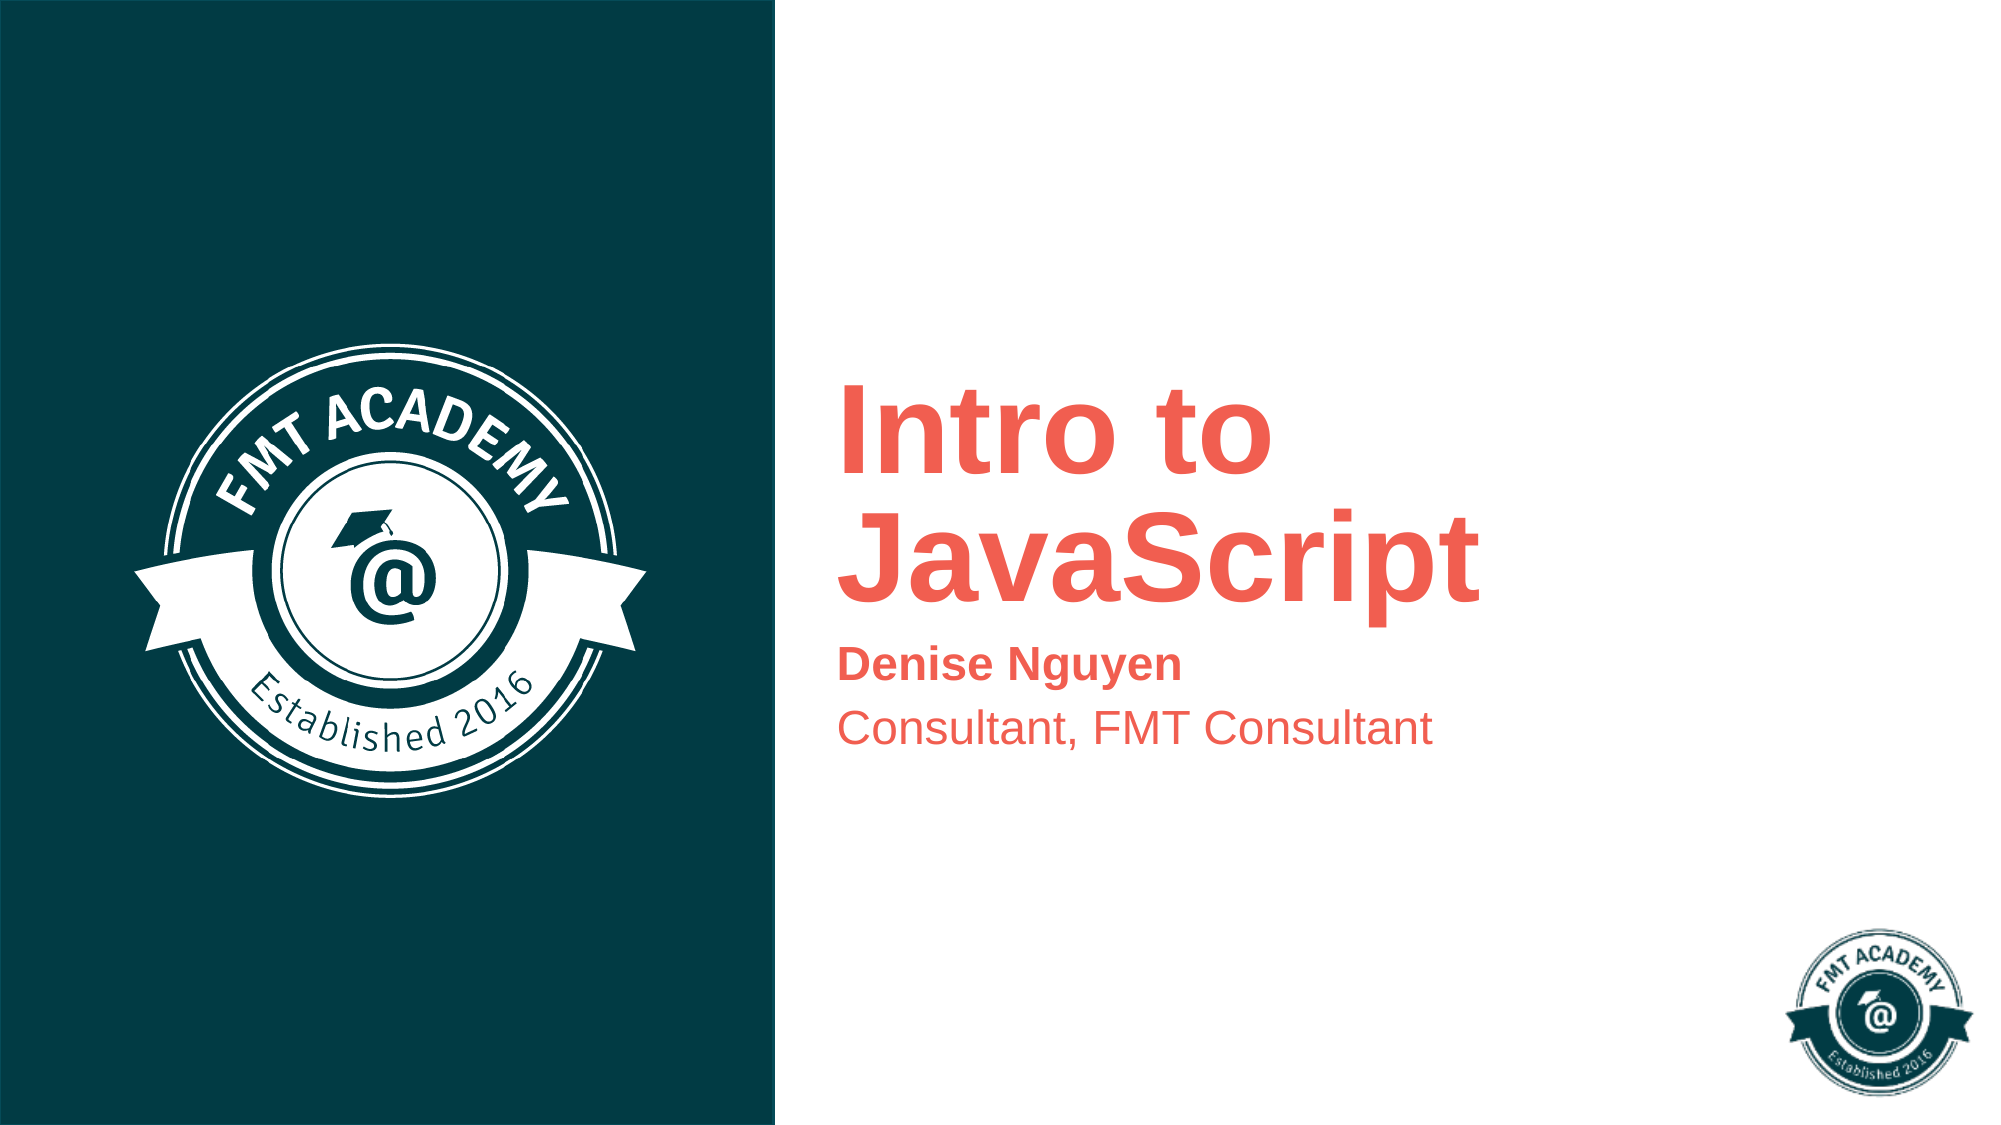

Intro to JavaScript
Denise Nguyen
Consultant, FMT Consultant